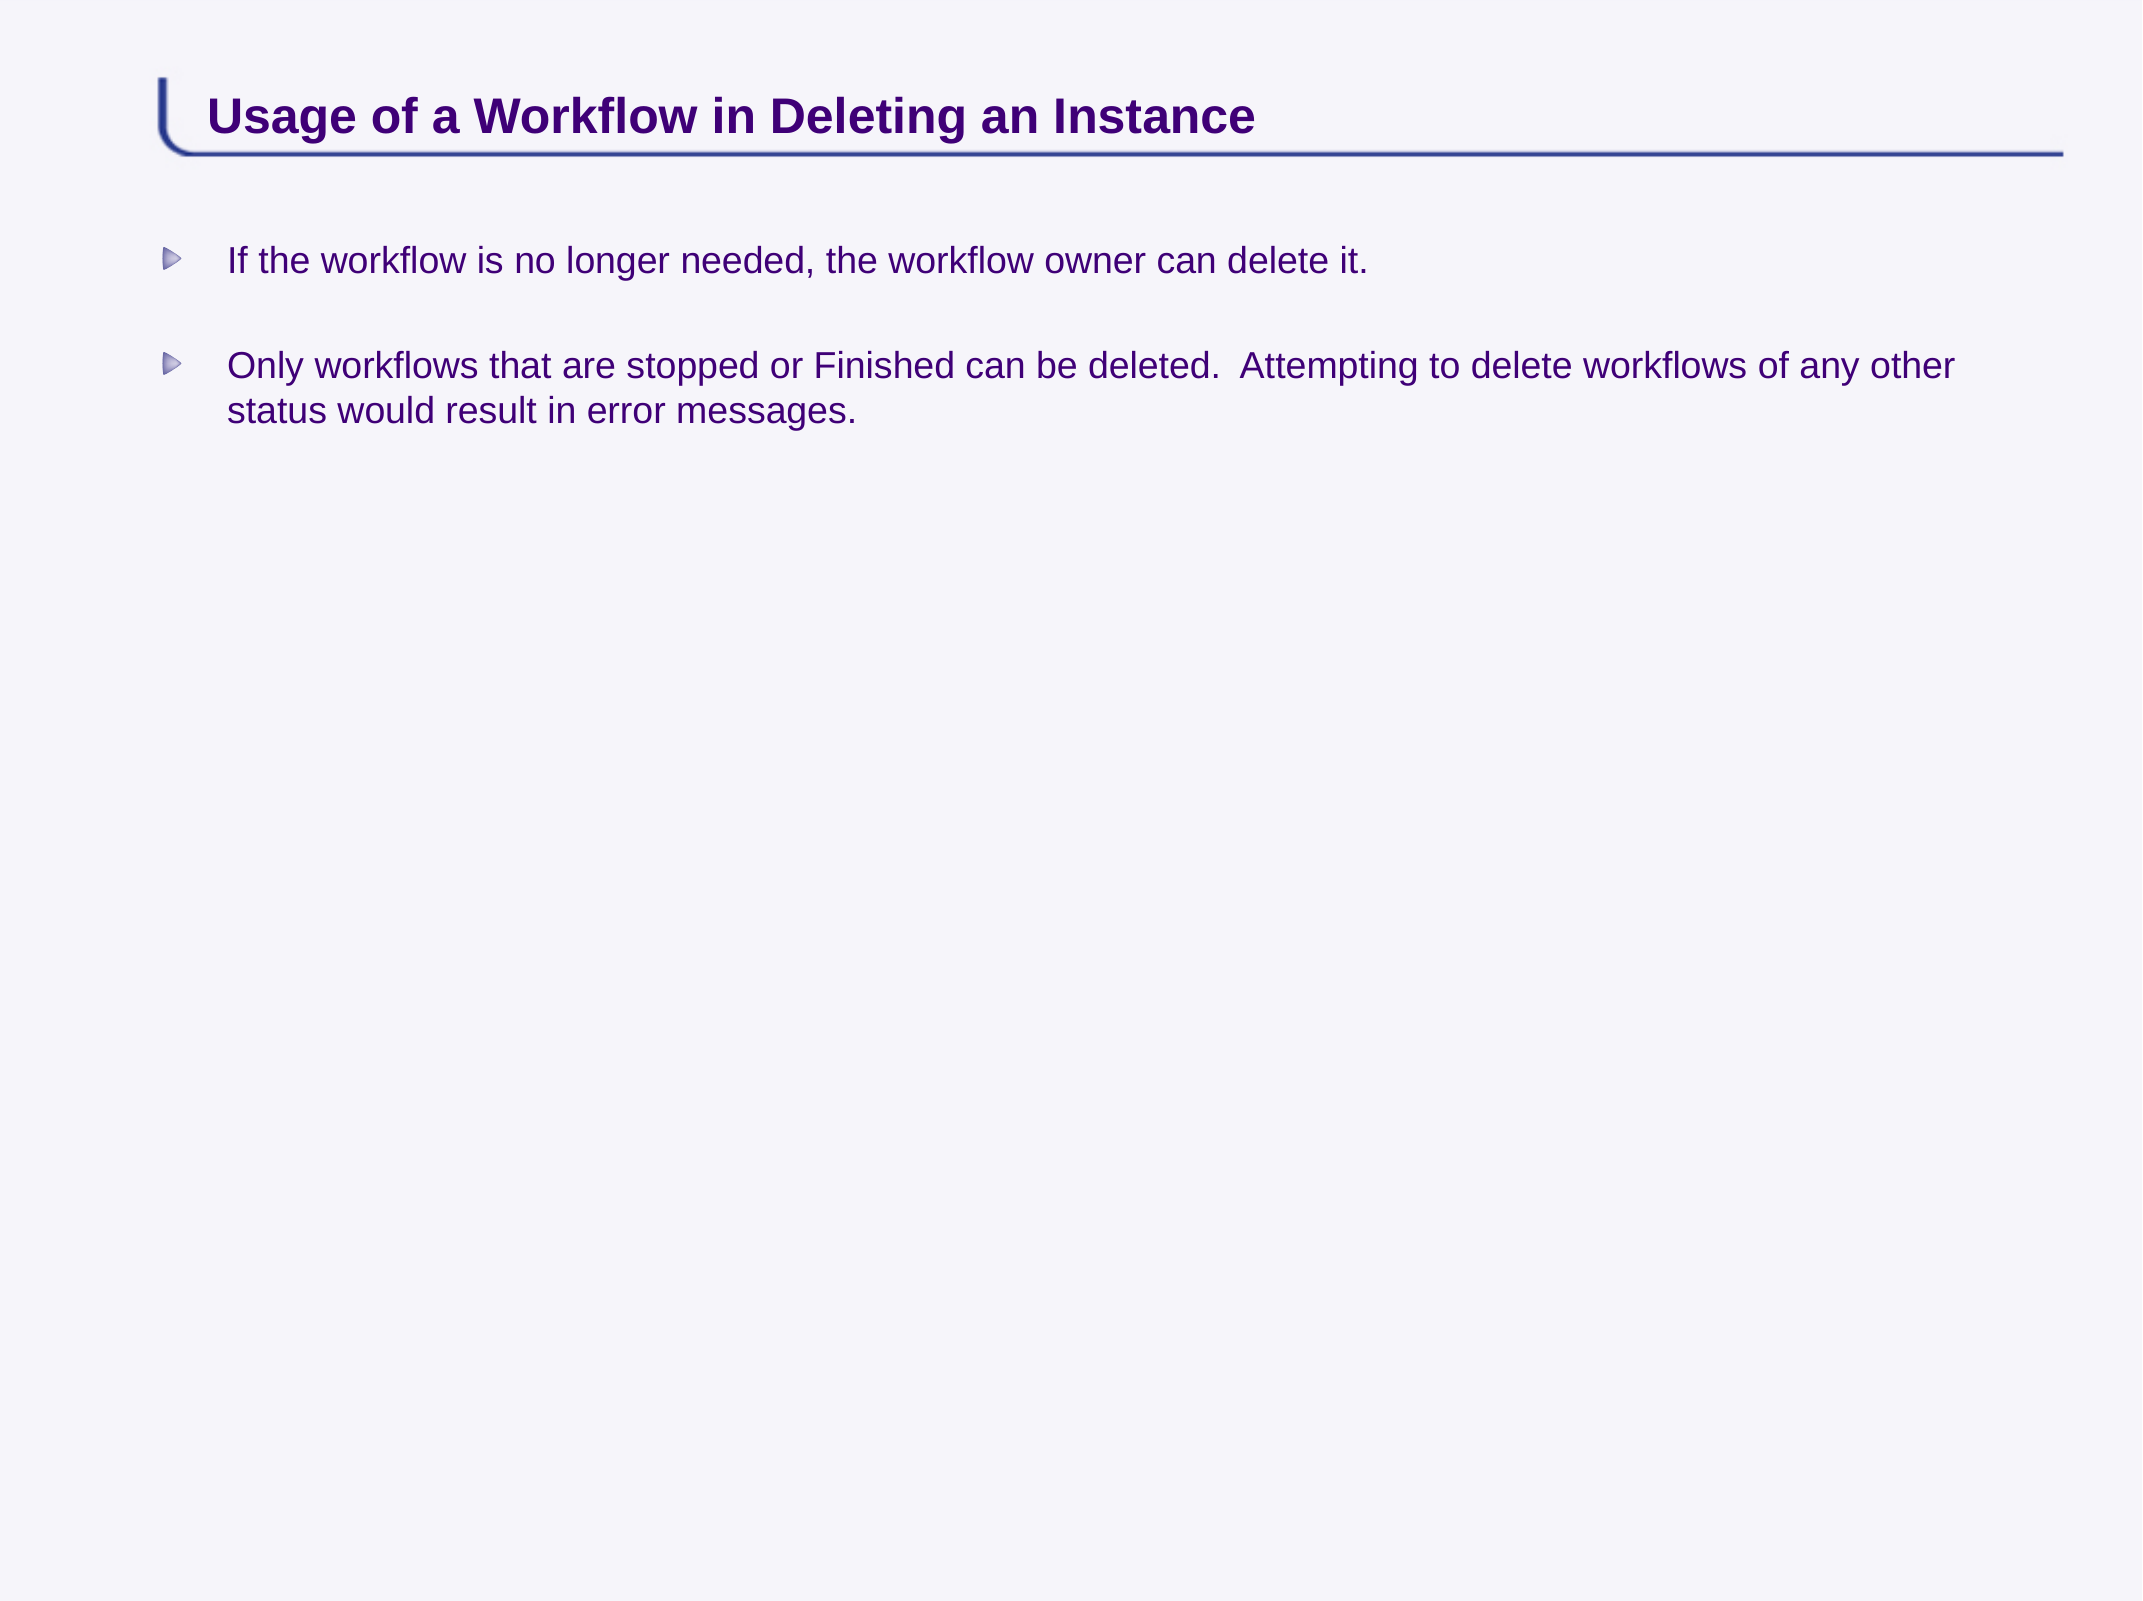

# Usage of a Workflow in Deleting an Instance
If the workflow is no longer needed, the workflow owner can delete it.

Only workflows that are stopped or Finished can be deleted.  Attempting to delete workflows of any other status would result in error messages.